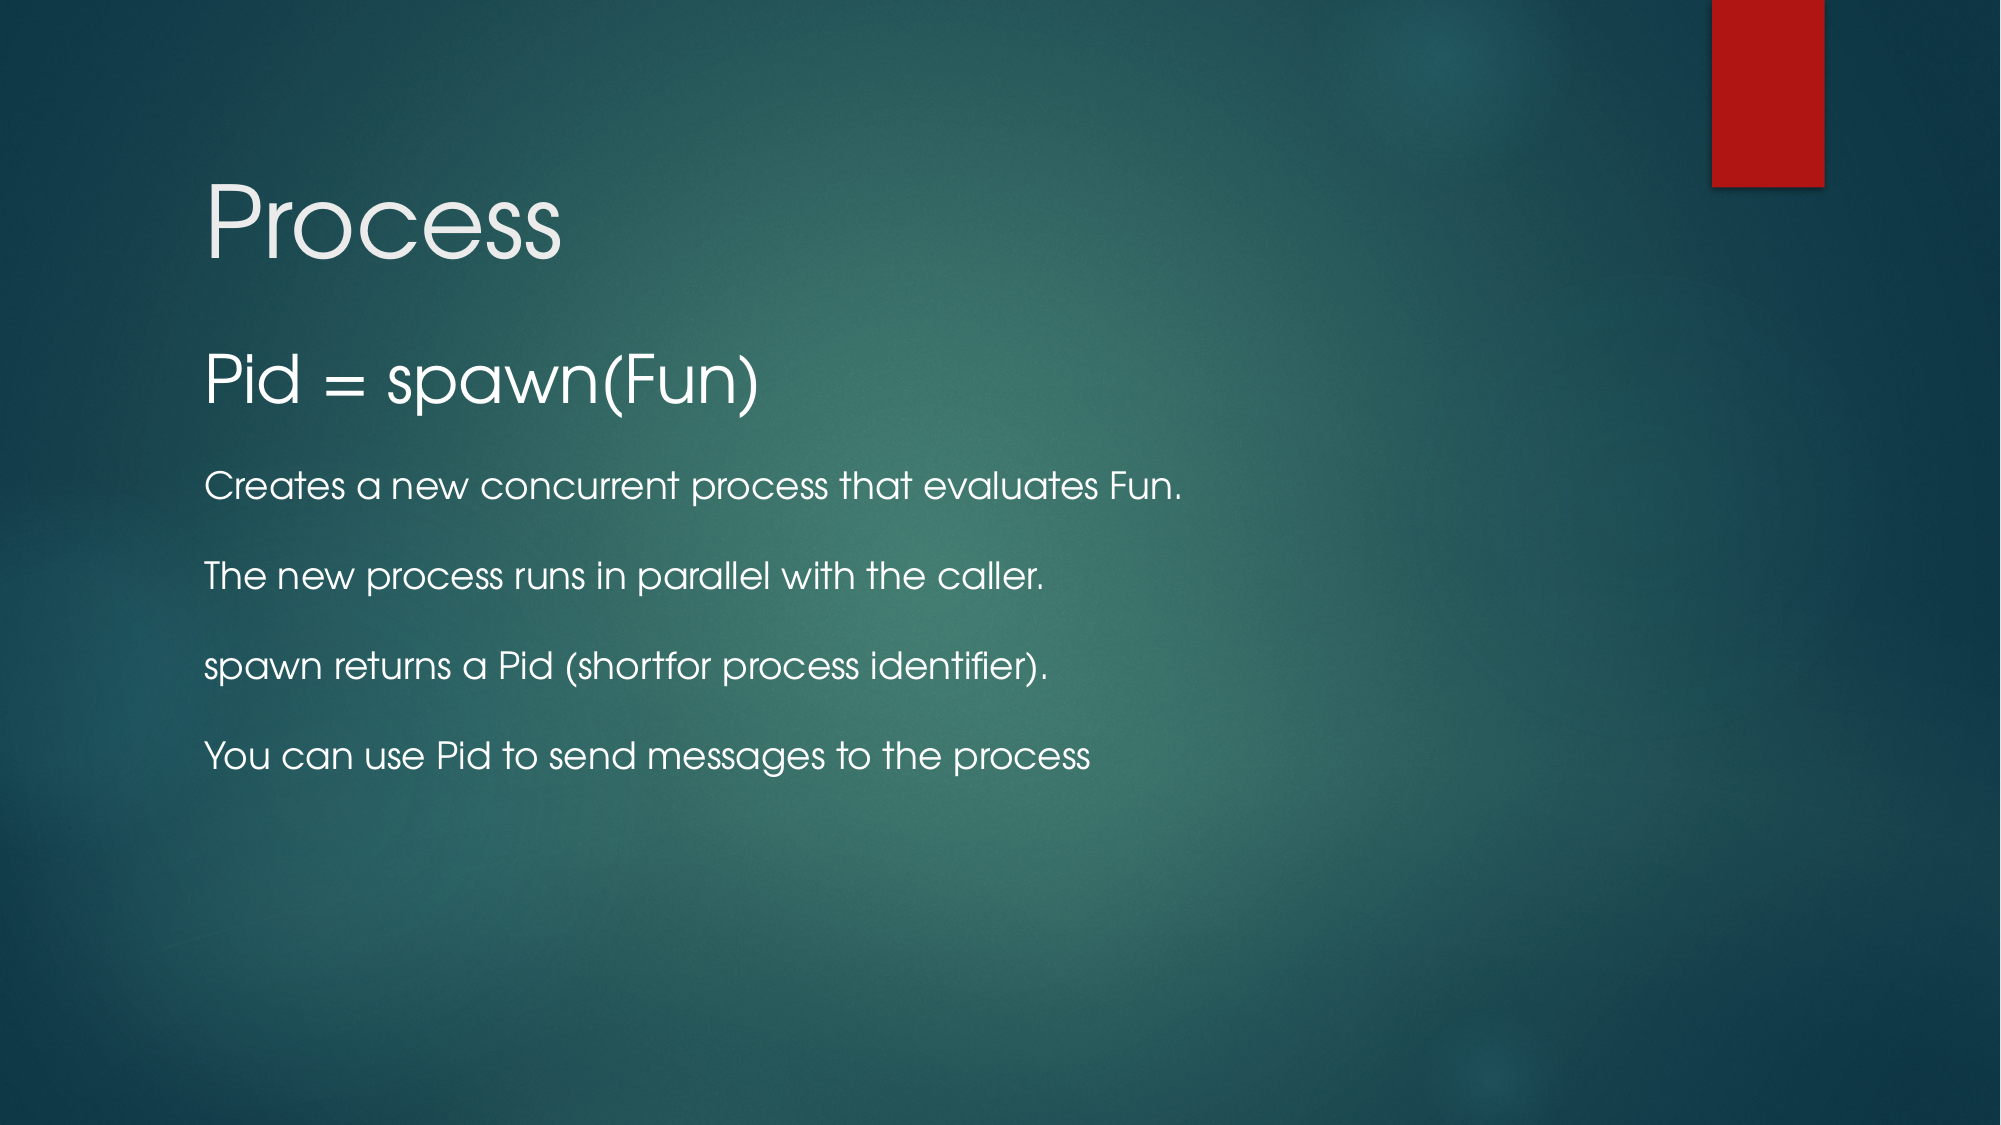

# Process
Pid = spawn(Fun)

Creates a new concurrent process that evaluates Fun.

The new process runs in parallel with the caller.

spawn returns a Pid (shortfor process identifier).

You can use Pid to send messages to the process